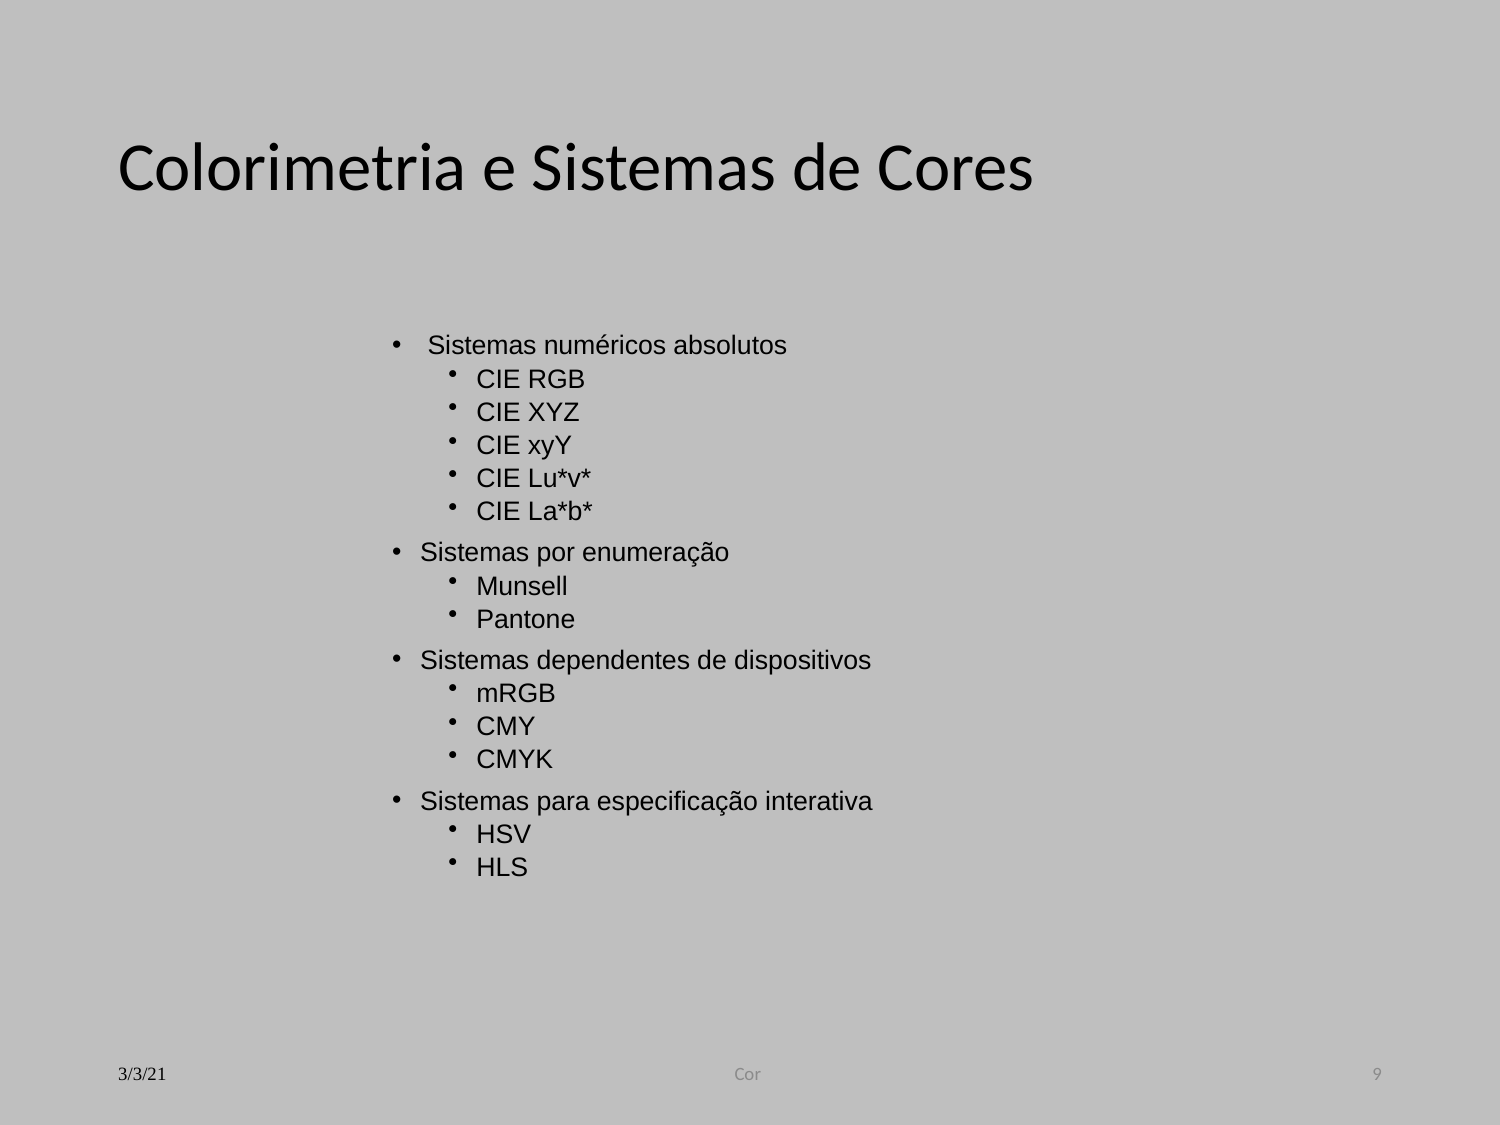

# Colorimetria e Sistemas de Cores
 Sistemas numéricos absolutos
CIE RGB
CIE XYZ
CIE xyY
CIE Lu*v*
CIE La*b*
Sistemas por enumeração
Munsell
Pantone
Sistemas dependentes de dispositivos
mRGB
CMY
CMYK
Sistemas para especificação interativa
HSV
HLS

3/3/21
Cor
9